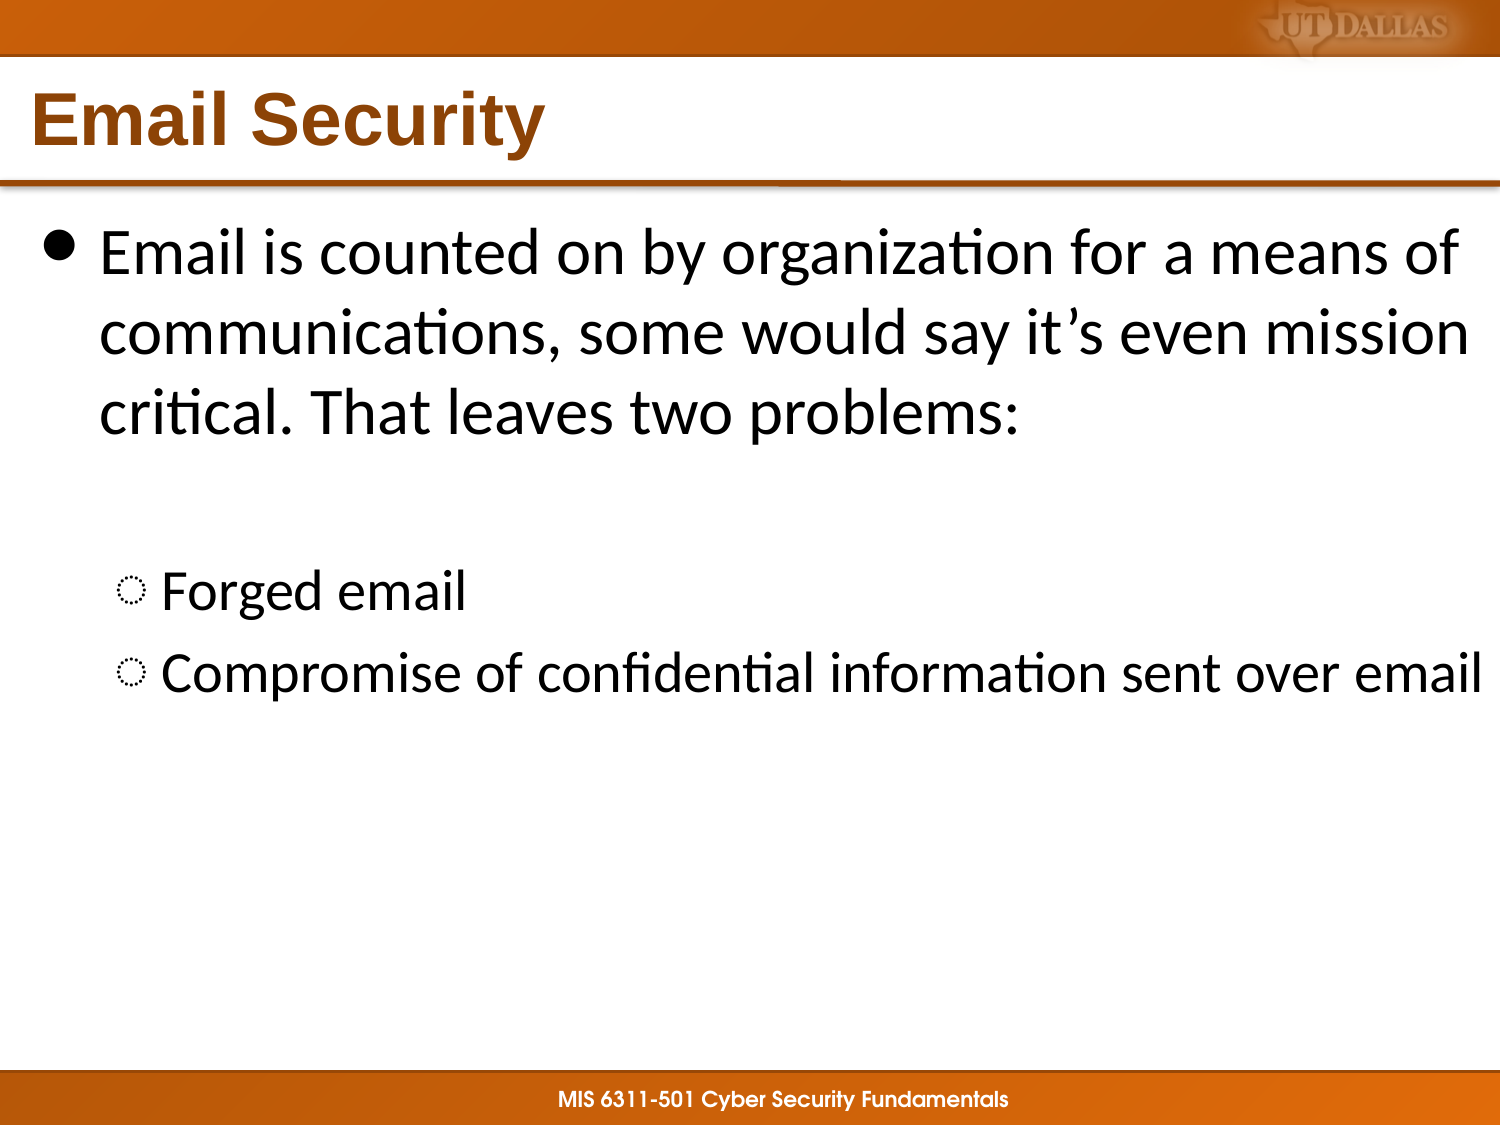

# Email Security
Email is counted on by organization for a means of communications, some would say it’s even mission critical. That leaves two problems:

Forged email
Compromise of confidential information sent over email